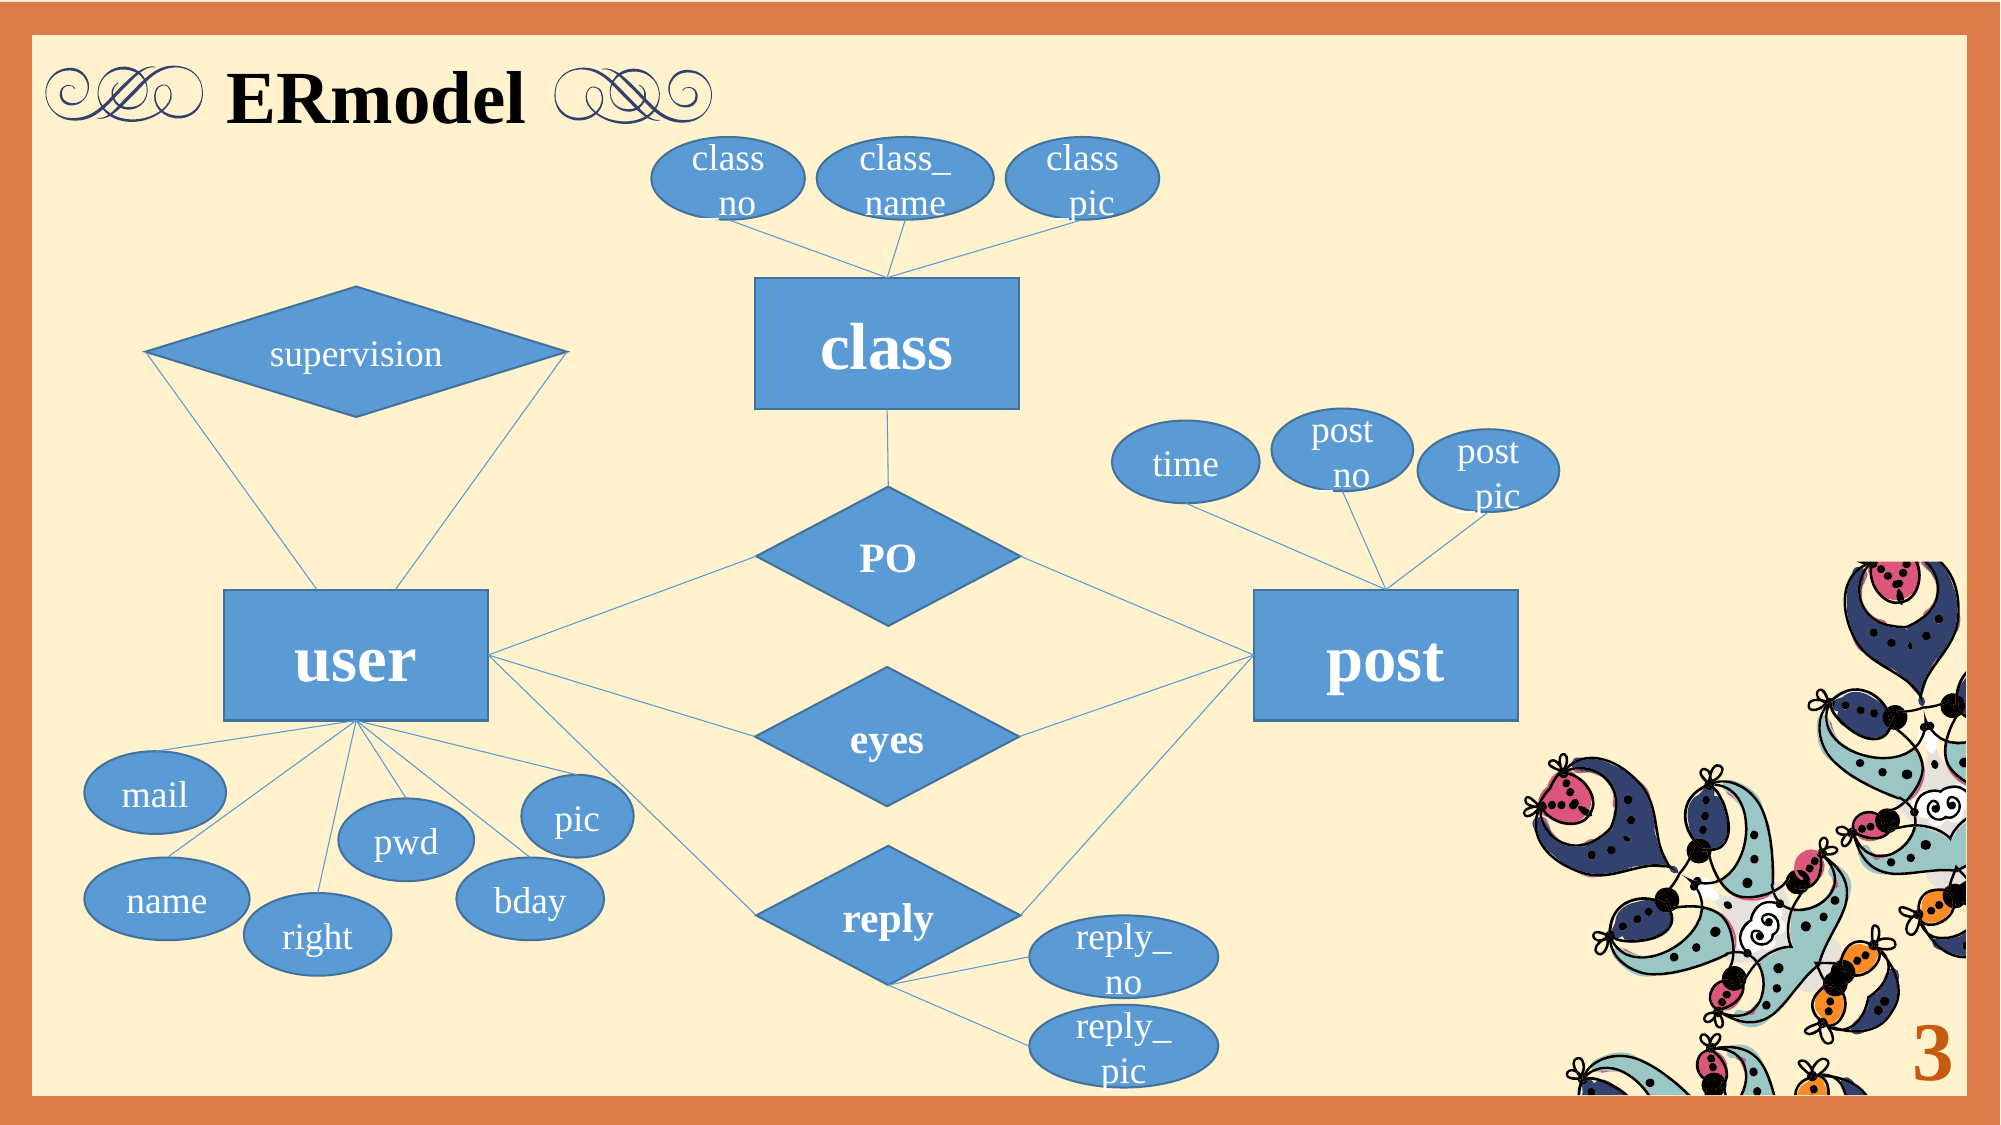

ERmodel

class_no
class_name
class_pic
class
supervision
post_no
time
post_pic
PO
post
user

eyes
mail
pic
pwd
reply
name
bday
right
reply_
no
3
reply_
pic